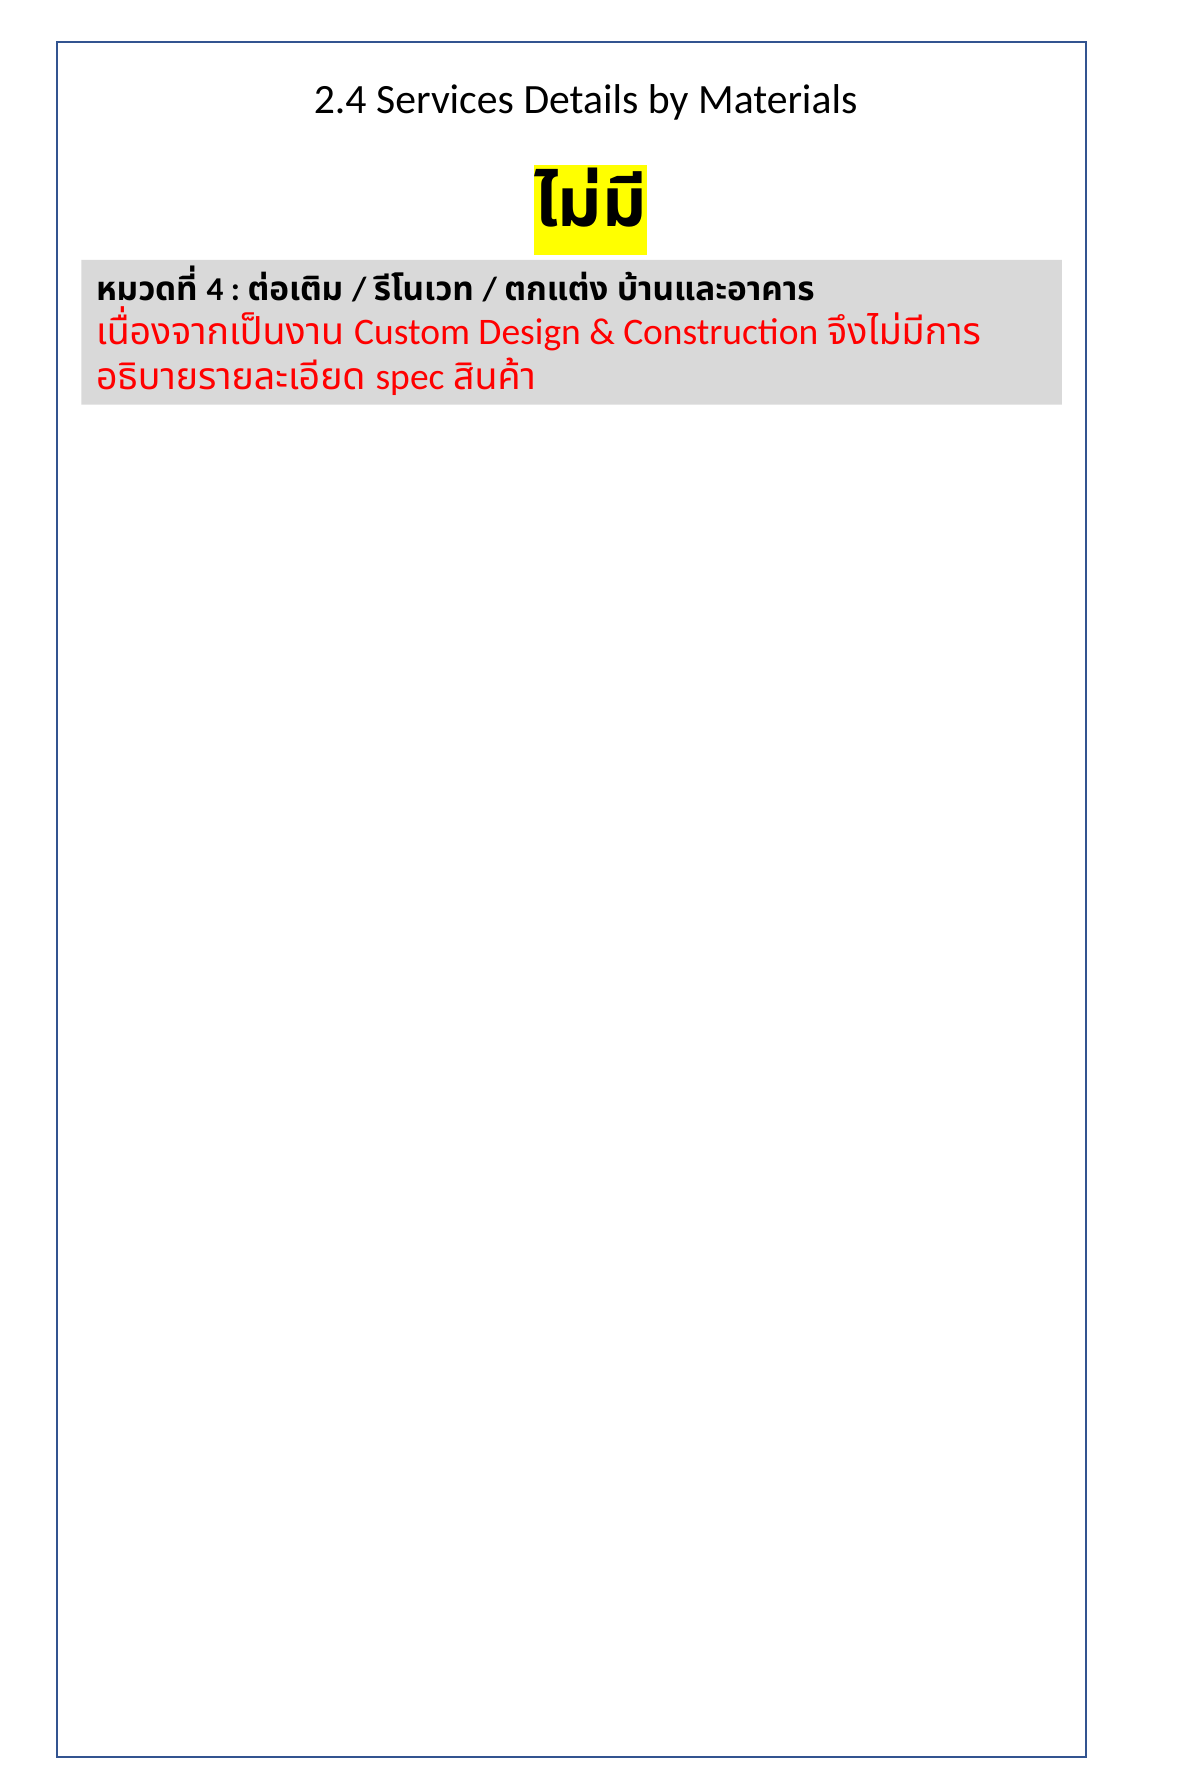

2.4 Services Details by Materials
ไม่มี
หมวดที่ 4 : ต่อเติม / รีโนเวท / ตกแต่ง บ้านและอาคาร
เนื่องจากเป็นงาน Custom Design & Construction จึงไม่มีการอธิบายรายละเอียด spec สินค้า